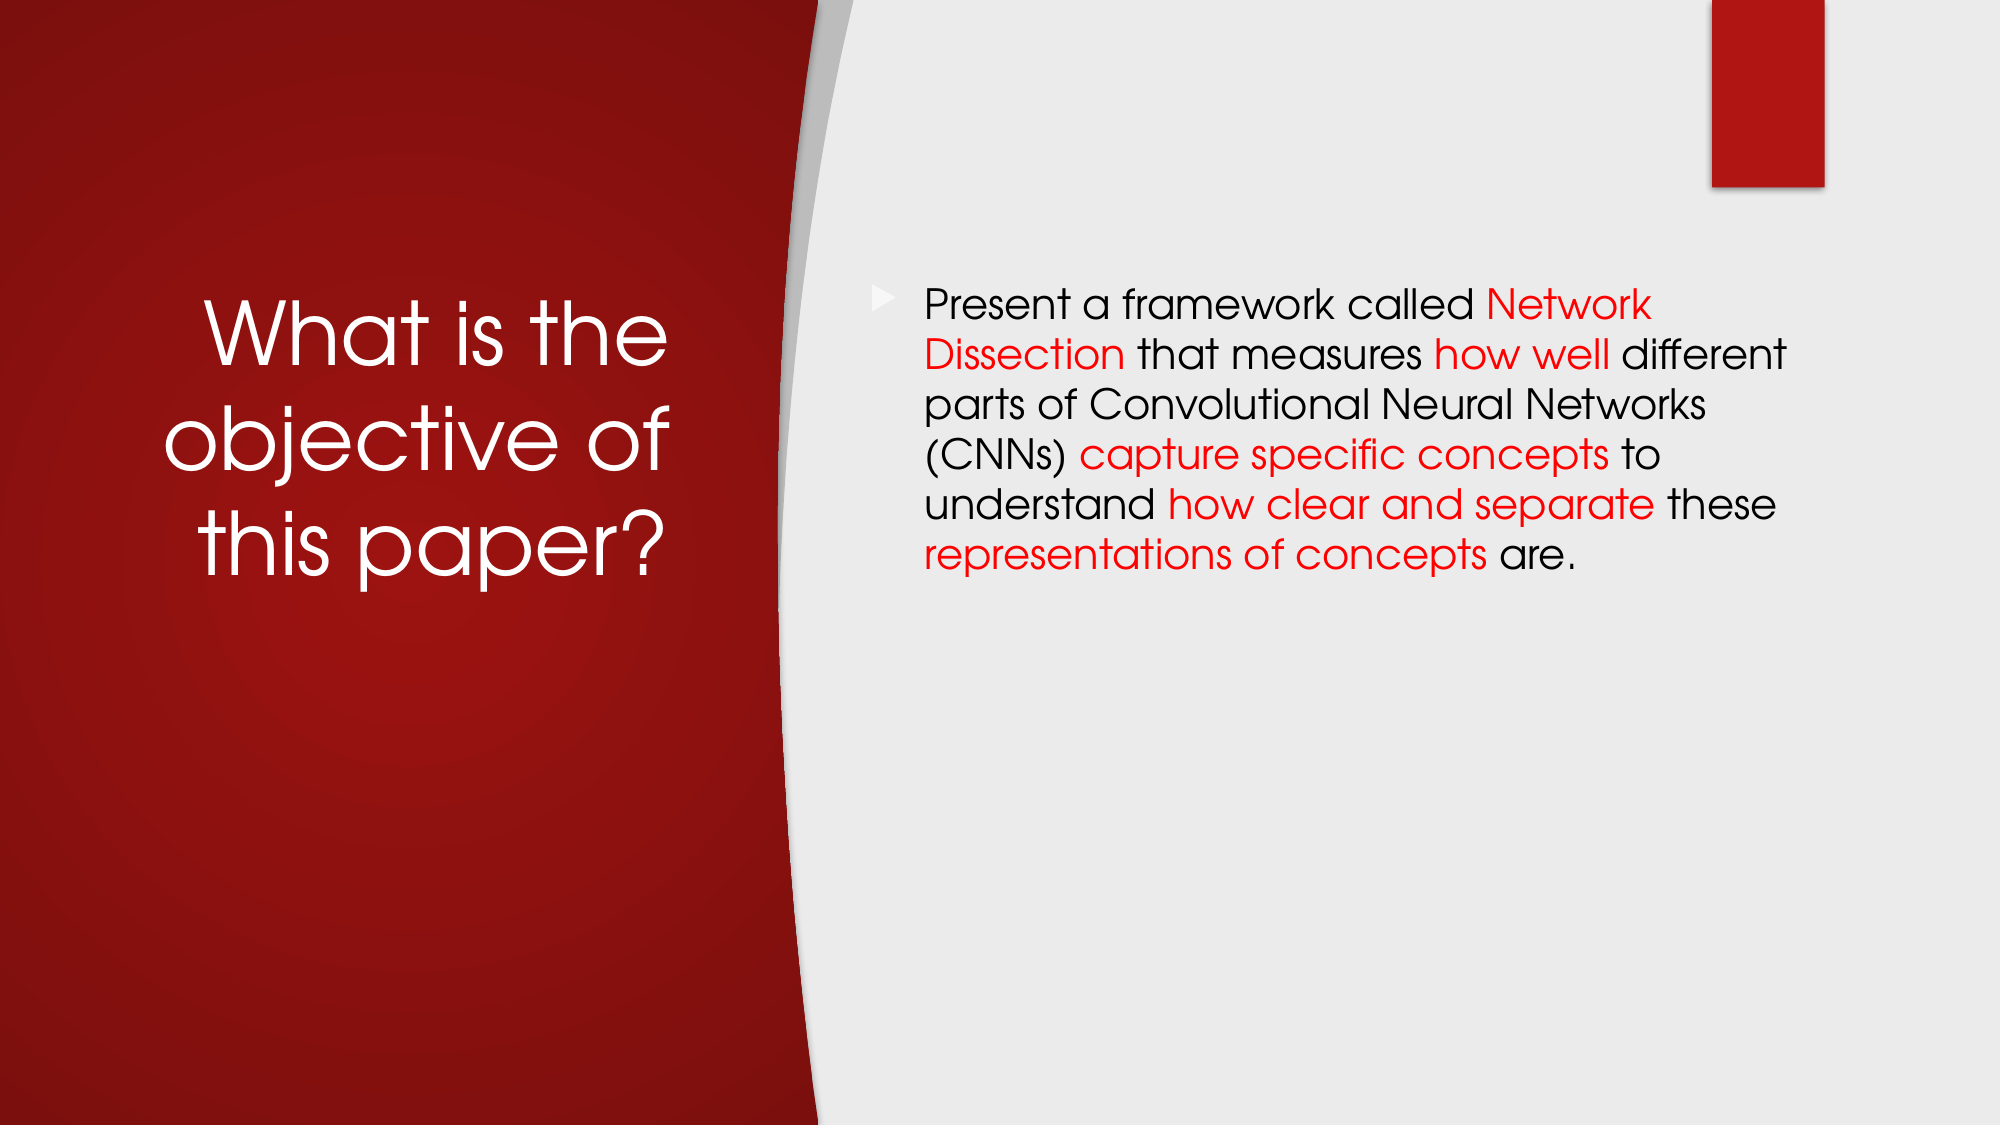

# What is the objective of this paper?
Present a framework called Network Dissection that measures how well different parts of Convolutional Neural Networks (CNNs) capture specific concepts to understand how clear and separate these representations of concepts are.